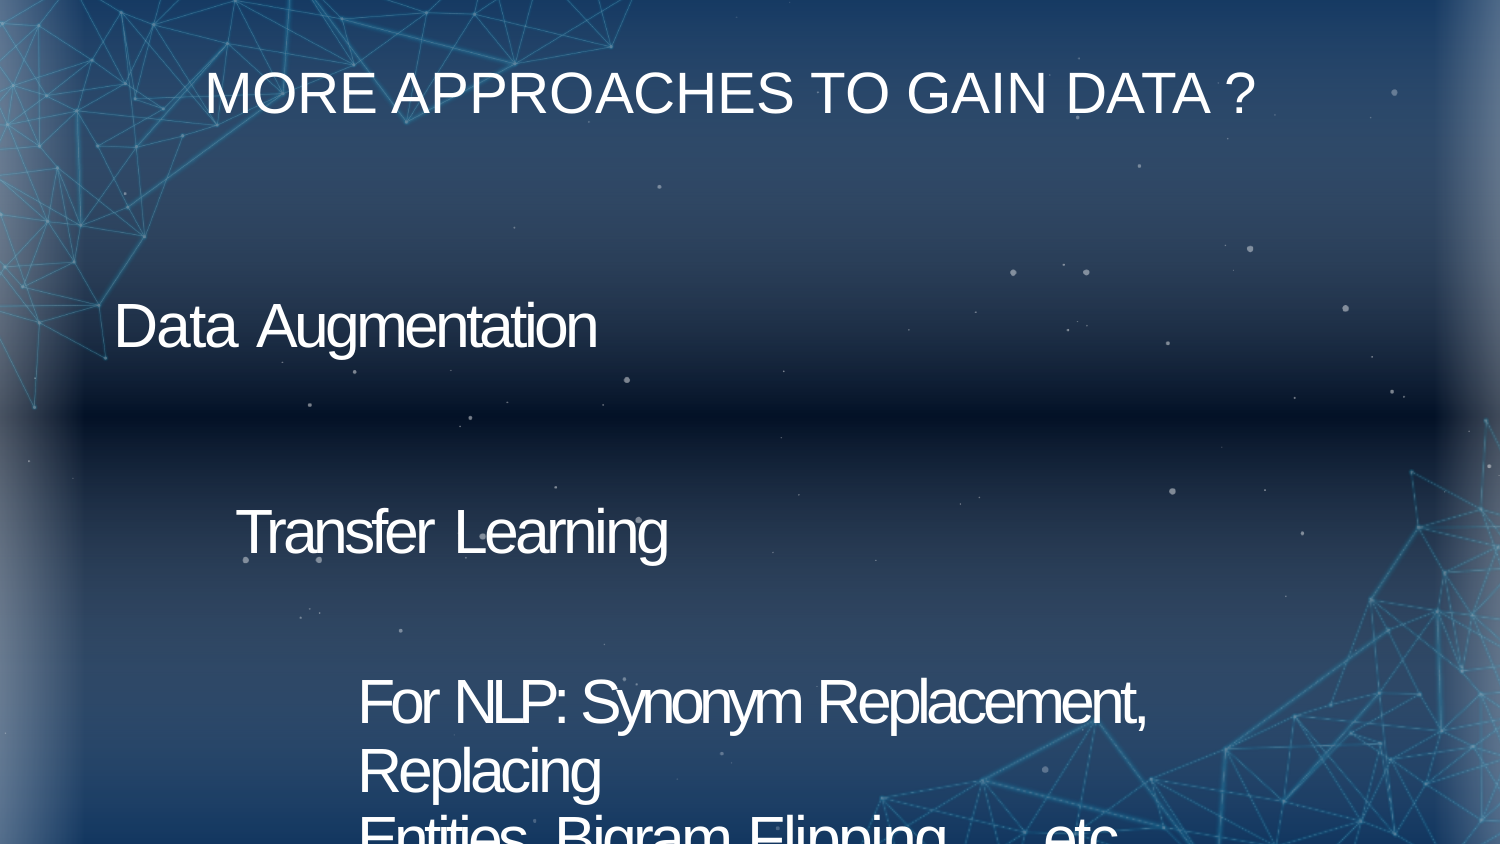

# MORE APPROACHES TO GAIN DATA ?
Data Augmentation

Transfer Learning

For NLP: Synonym Replacement, Replacing
Entities, Bigram Flipping … etc